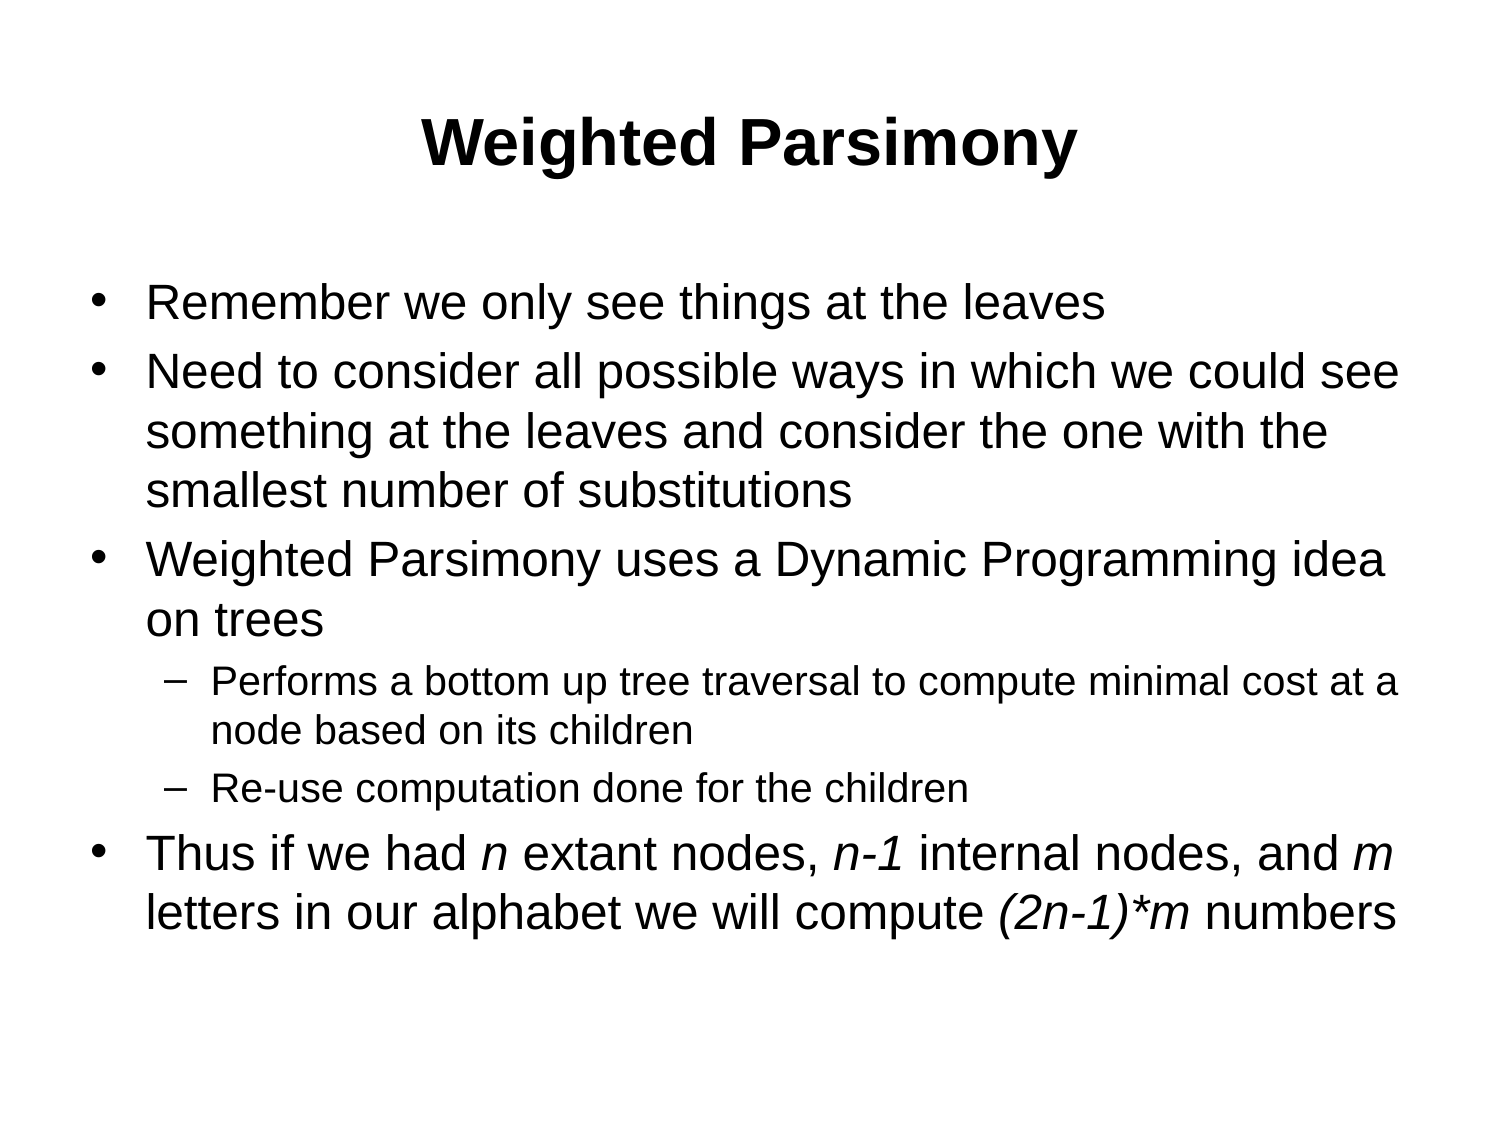

# Weighted Parsimony
Remember we only see things at the leaves
Need to consider all possible ways in which we could see something at the leaves and consider the one with the smallest number of substitutions
Weighted Parsimony uses a Dynamic Programming idea on trees
Performs a bottom up tree traversal to compute minimal cost at a node based on its children
Re-use computation done for the children
Thus if we had n extant nodes, n-1 internal nodes, and m letters in our alphabet we will compute (2n-1)*m numbers